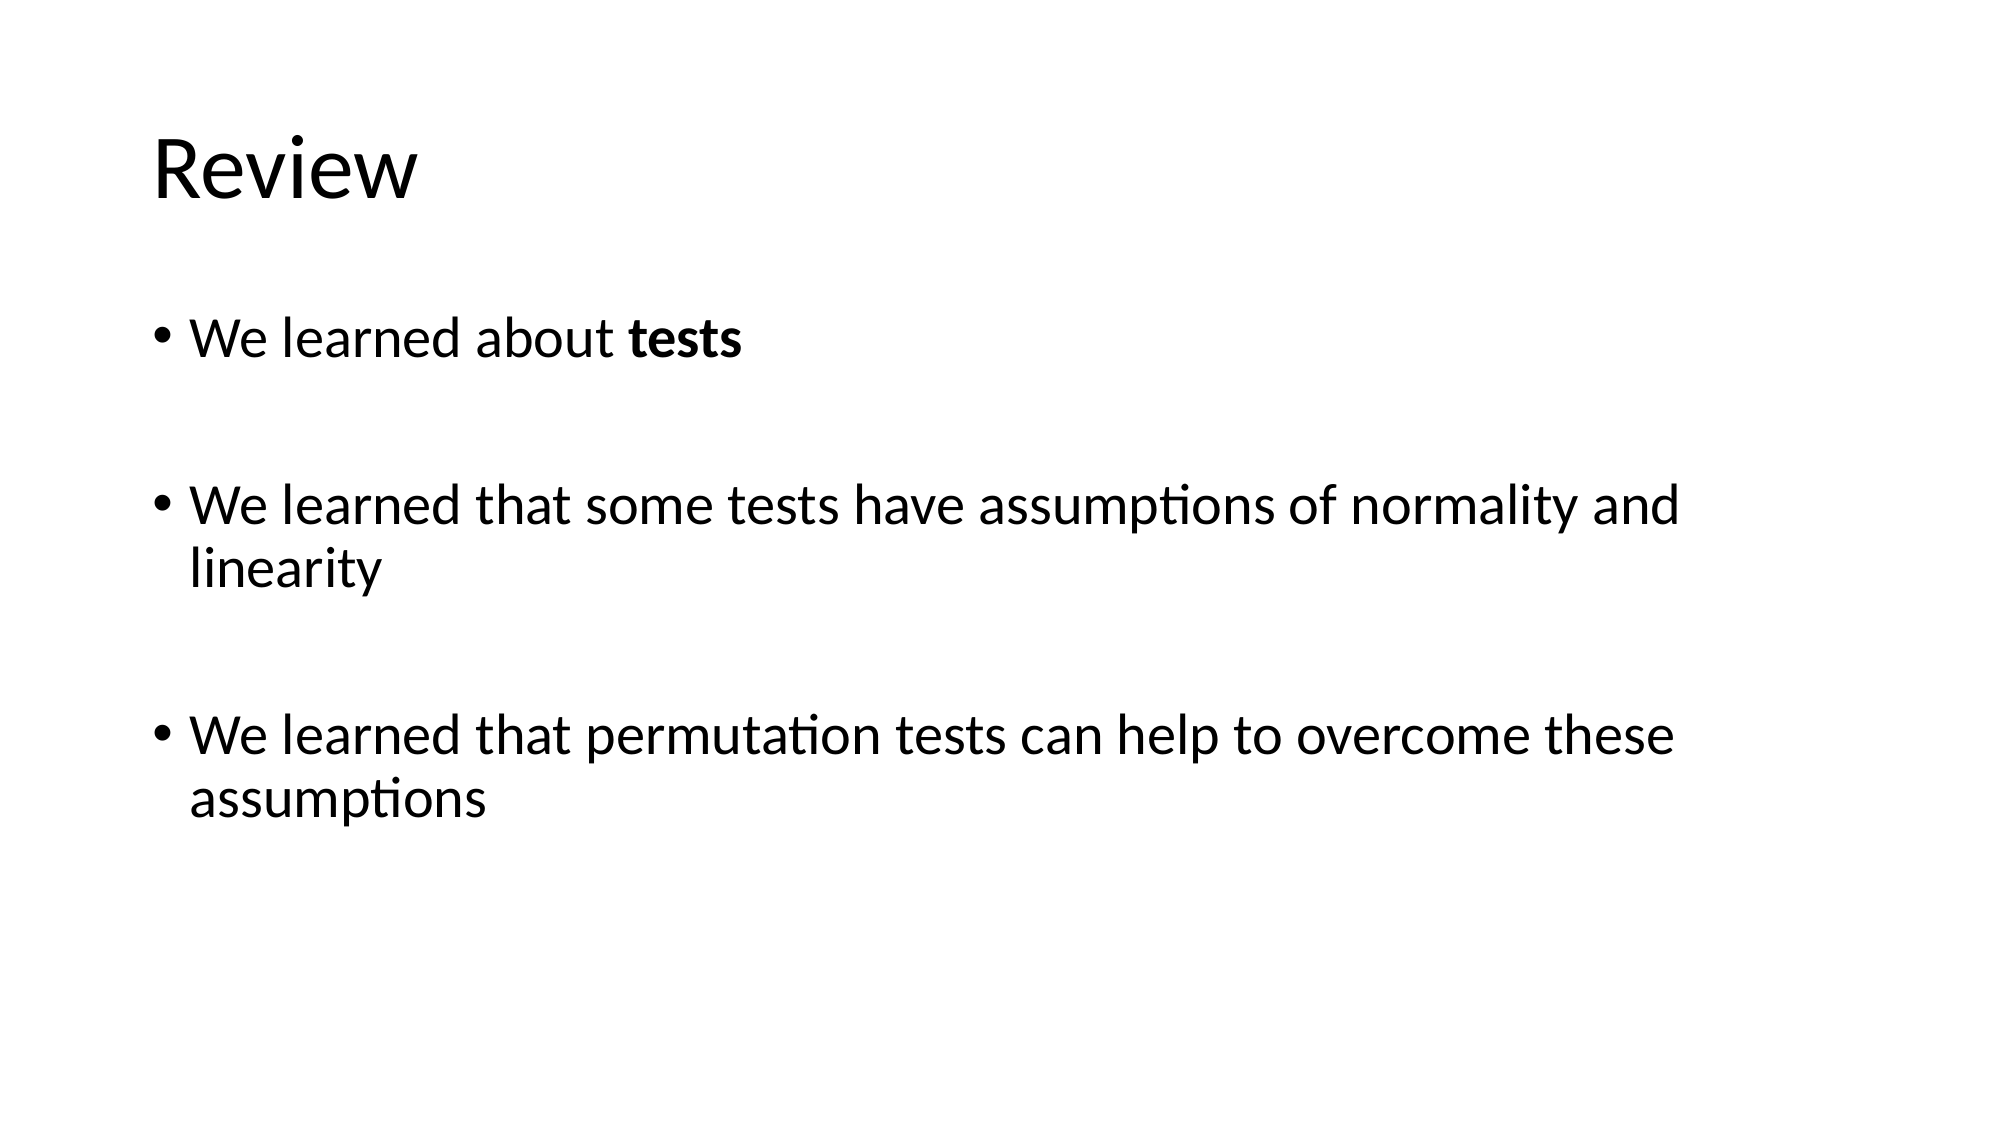

# Review
We learned about tests

We learned that some tests have assumptions of normality and linearity

We learned that permutation tests can help to overcome these assumptions